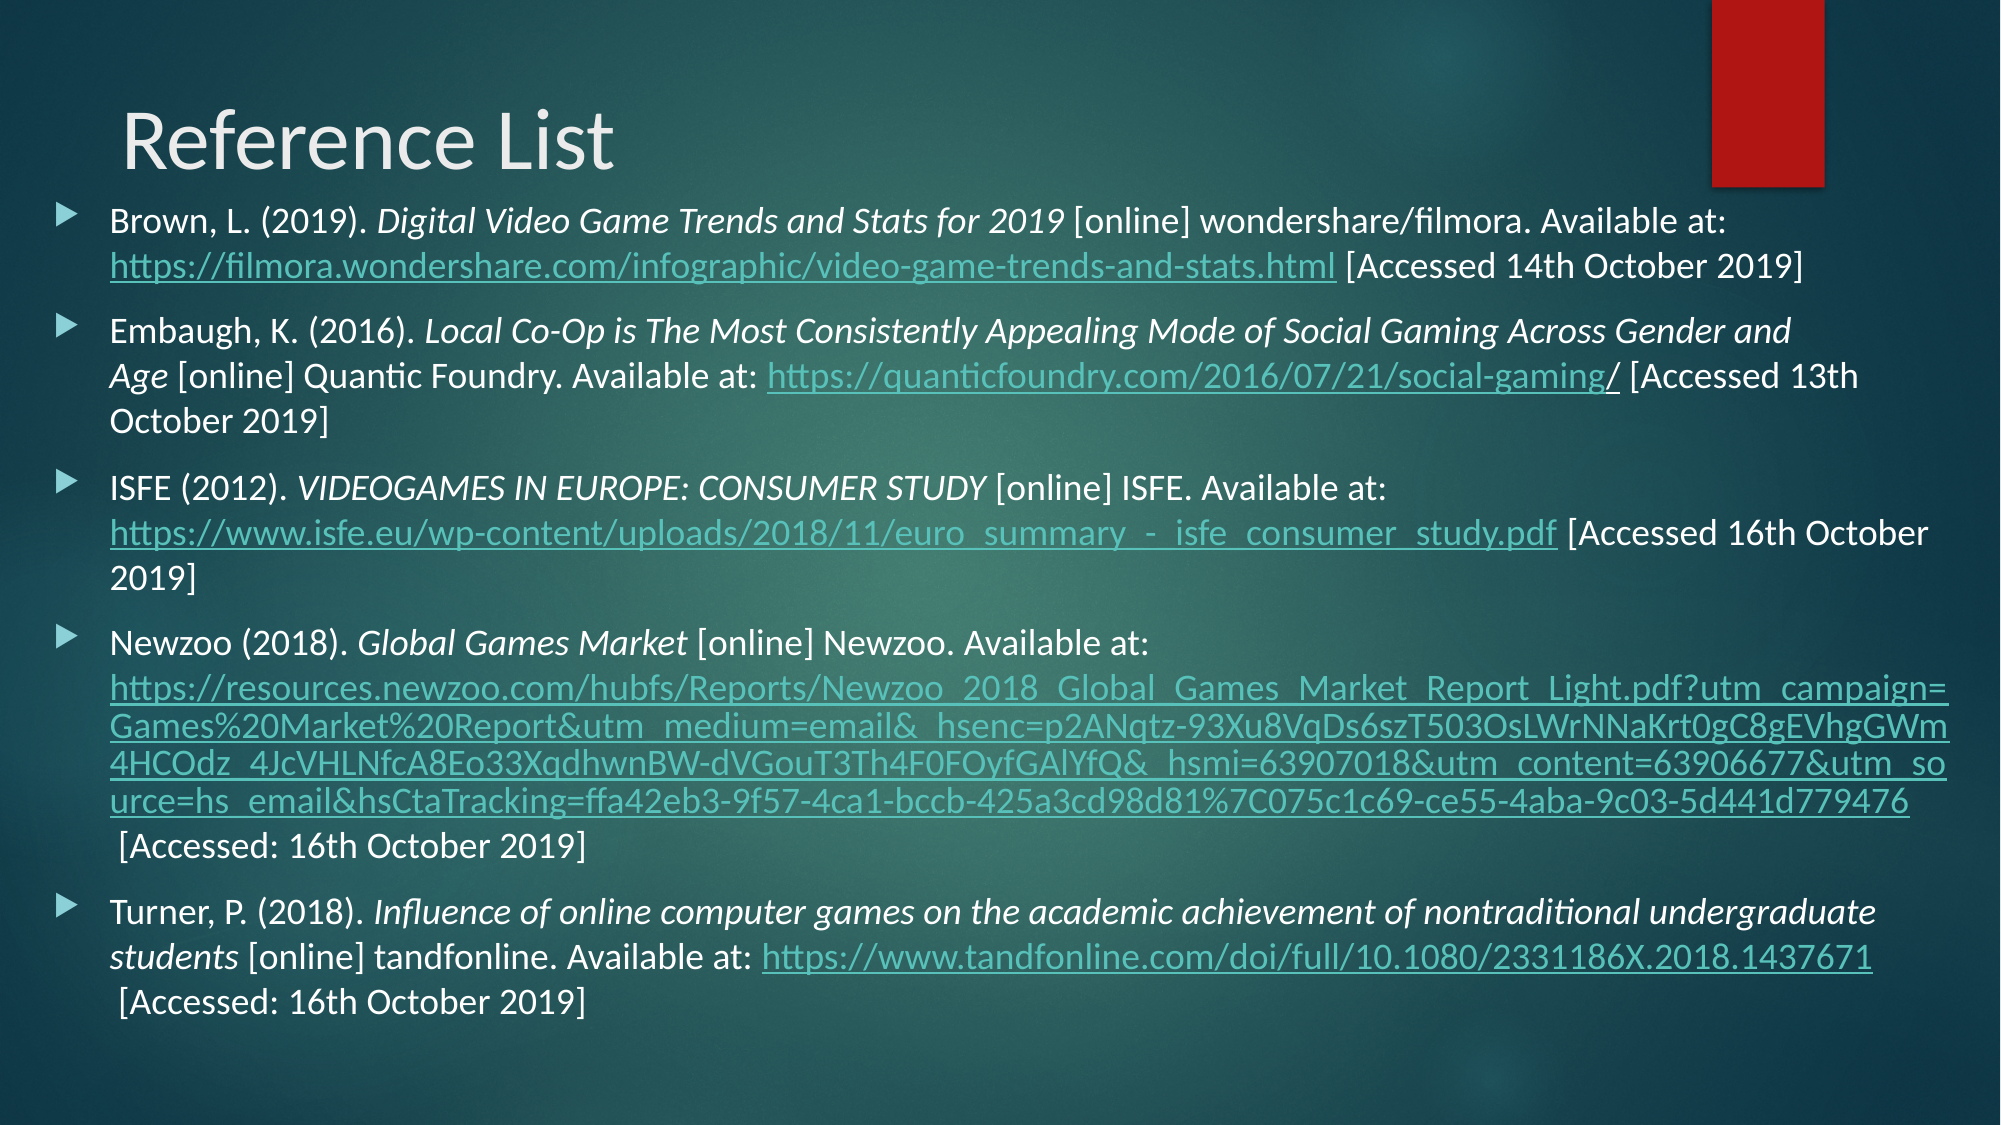

# Reference List
Brown, L. (2019). Digital Video Game Trends and Stats for 2019 [online] wondershare/filmora. Available at: https://filmora.wondershare.com/infographic/video-game-trends-and-stats.html [Accessed 14th October 2019]
Embaugh, K. (2016). Local Co-Op is The Most Consistently Appealing Mode of Social Gaming Across Gender and Age [online] Quantic Foundry. Available at: https://quanticfoundry.com/2016/07/21/social-gaming/ [Accessed 13th October 2019]
ISFE (2012). VIDEOGAMES IN EUROPE: CONSUMER STUDY [online] ISFE. Available at: https://www.isfe.eu/wp-content/uploads/2018/11/euro_summary_-_isfe_consumer_study.pdf [Accessed 16th October 2019]
Newzoo (2018). Global Games Market [online] Newzoo. Available at: https://resources.newzoo.com/hubfs/Reports/Newzoo_2018_Global_Games_Market_Report_Light.pdf?utm_campaign=Games%20Market%20Report&utm_medium=email&_hsenc=p2ANqtz-93Xu8VqDs6szT503OsLWrNNaKrt0gC8gEVhgGWm4HCOdz_4JcVHLNfcA8Eo33XqdhwnBW-dVGouT3Th4F0FOyfGAlYfQ&_hsmi=63907018&utm_content=63906677&utm_source=hs_email&hsCtaTracking=ffa42eb3-9f57-4ca1-bccb-425a3cd98d81%7C075c1c69-ce55-4aba-9c03-5d441d779476 [Accessed: 16th October 2019]
Turner, P. (2018). Influence of online computer games on the academic achievement of nontraditional undergraduate students [online] tandfonline. Available at: https://www.tandfonline.com/doi/full/10.1080/2331186X.2018.1437671 [Accessed: 16th October 2019]